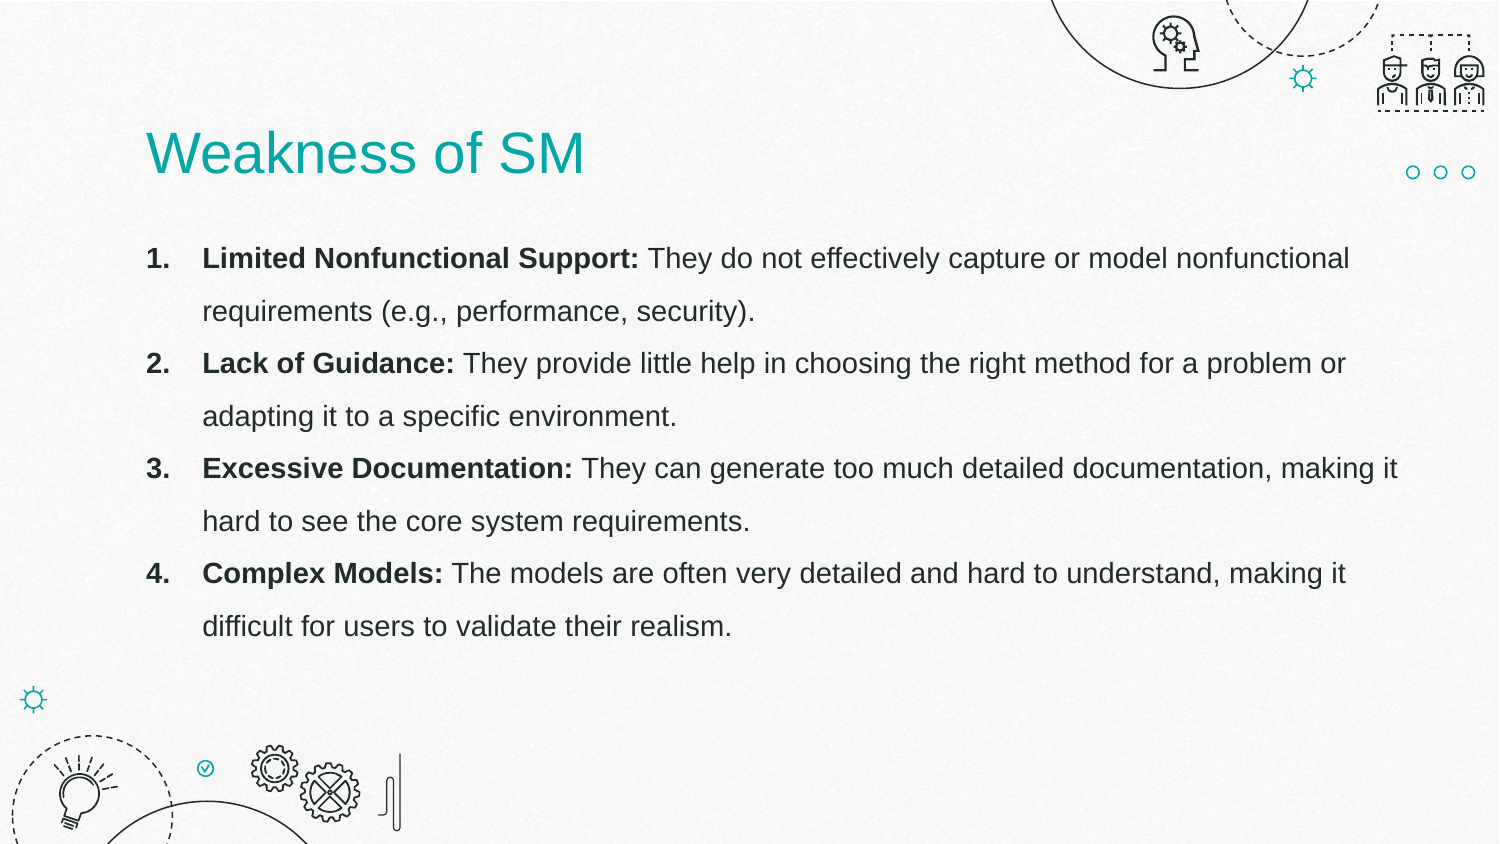

# Weakness of SM
Limited Nonfunctional Support: They do not effectively capture or model nonfunctional requirements (e.g., performance, security).
Lack of Guidance: They provide little help in choosing the right method for a problem or adapting it to a specific environment.
Excessive Documentation: They can generate too much detailed documentation, making it hard to see the core system requirements.
Complex Models: The models are often very detailed and hard to understand, making it difficult for users to validate their realism.